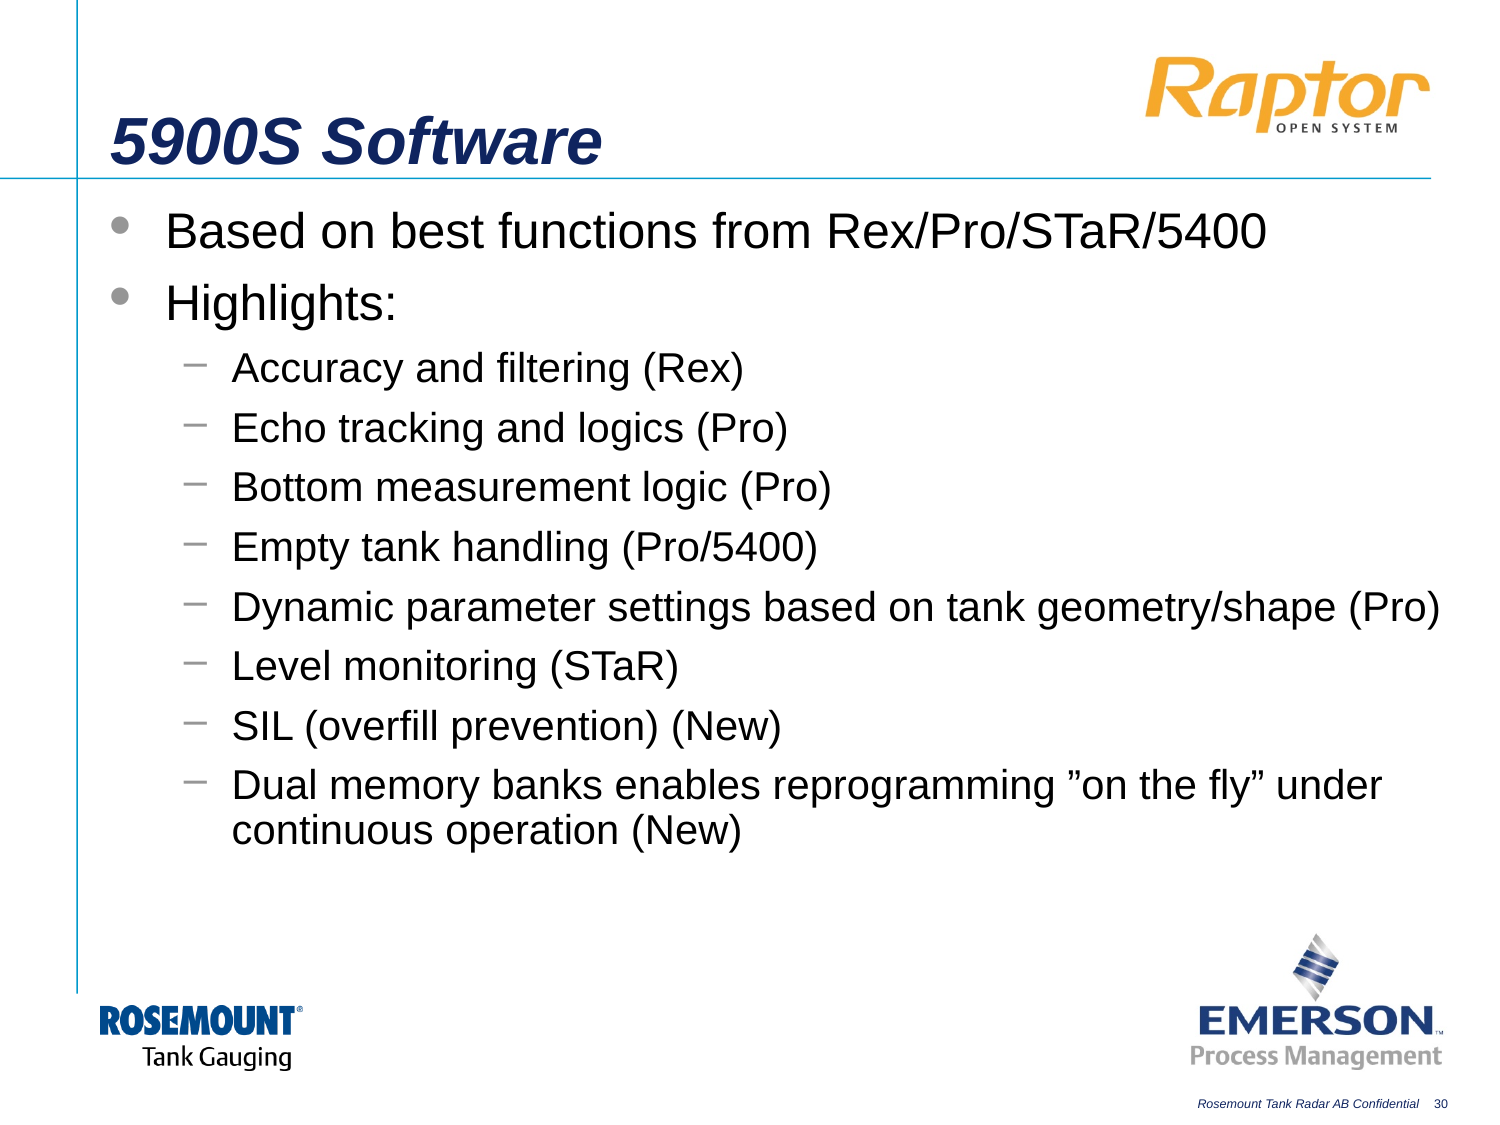

# 5900S Software
Based on best functions from Rex/Pro/STaR/5400
Highlights:
Accuracy and filtering (Rex)
Echo tracking and logics (Pro)
Bottom measurement logic (Pro)
Empty tank handling (Pro/5400)
Dynamic parameter settings based on tank geometry/shape (Pro)
Level monitoring (STaR)
SIL (overfill prevention) (New)
Dual memory banks enables reprogramming ”on the fly” under continuous operation (New)
30